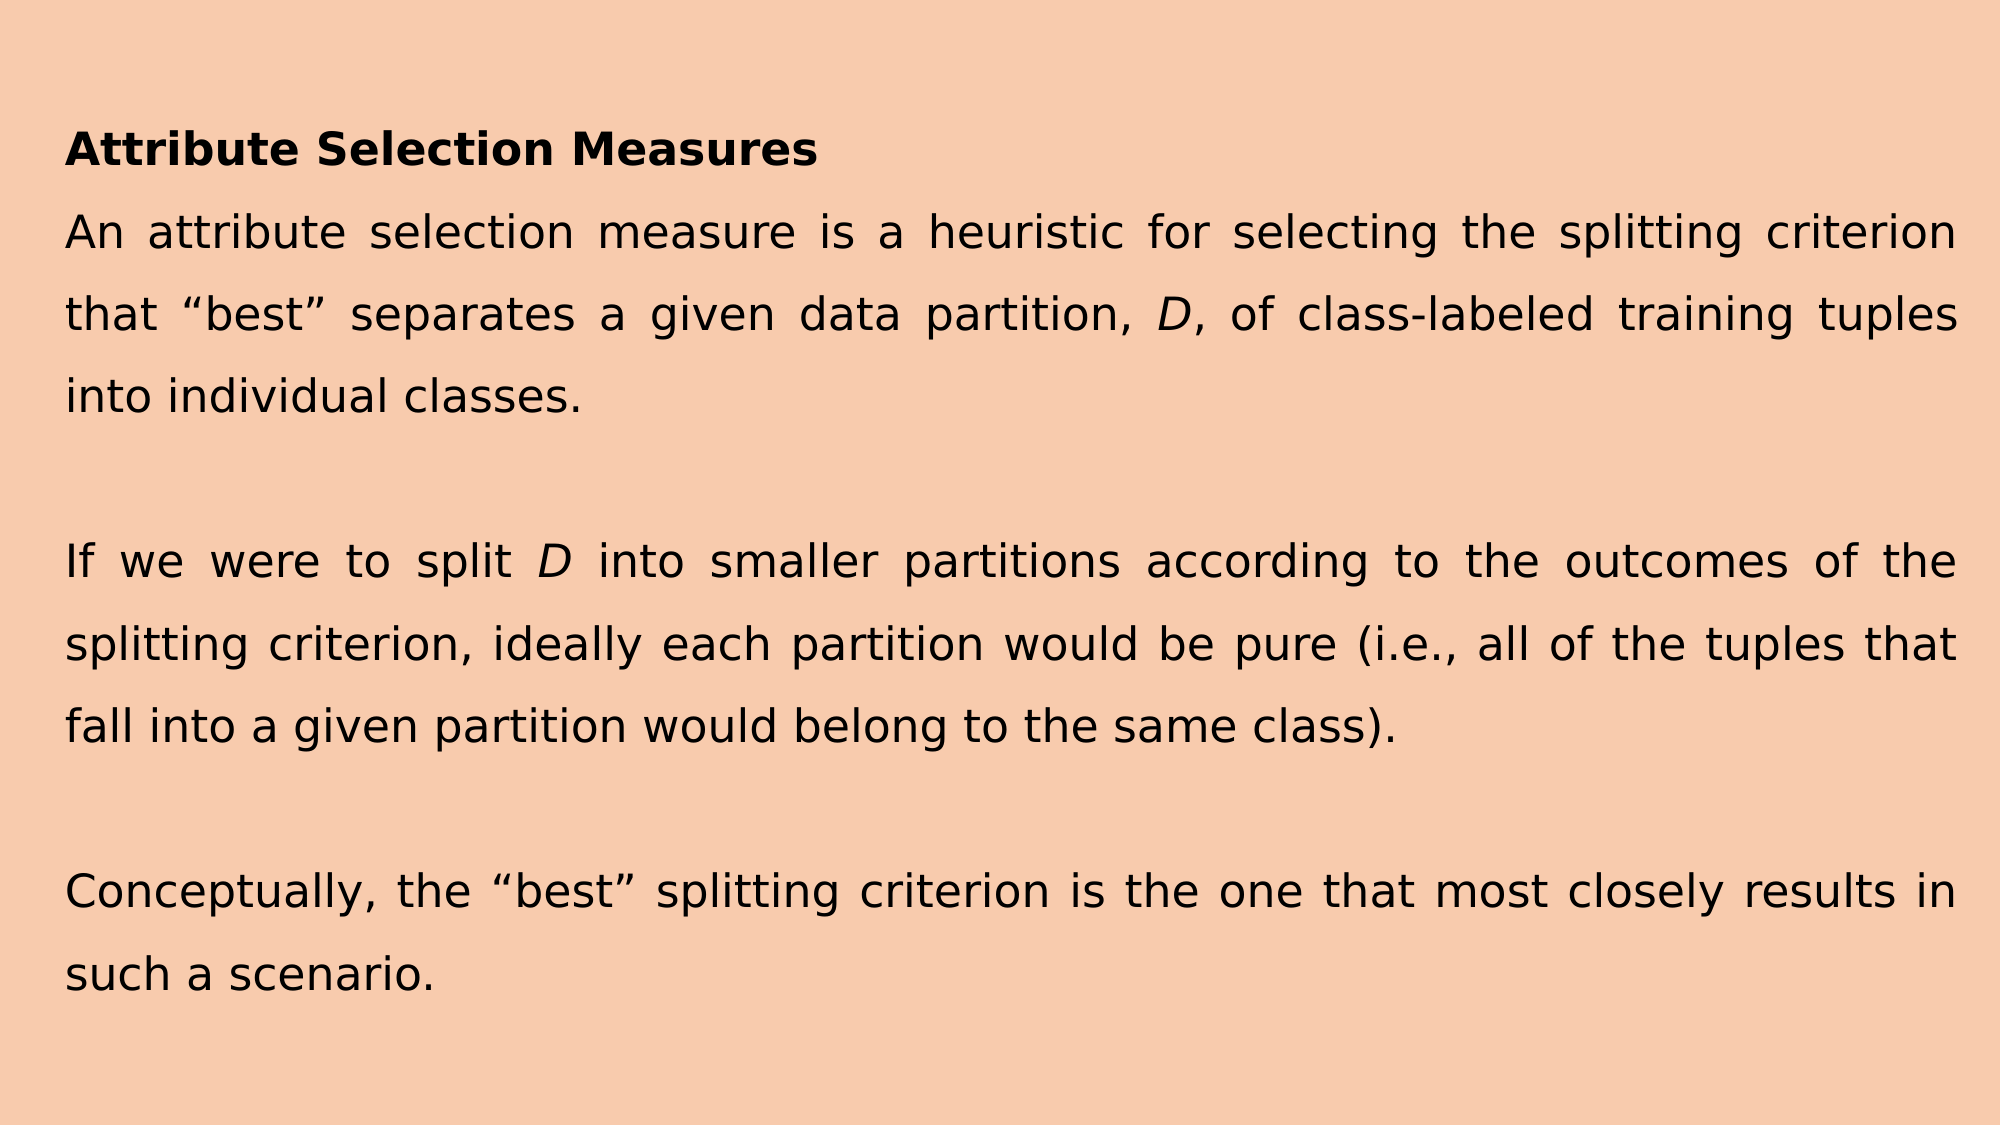

Attribute Selection Measures
An attribute selection measure is a heuristic for selecting the splitting criterion that “best” separates a given data partition, D, of class-labeled training tuples into individual classes.

If we were to split D into smaller partitions according to the outcomes of the splitting criterion, ideally each partition would be pure (i.e., all of the tuples that fall into a given partition would belong to the same class).

Conceptually, the “best” splitting criterion is the one that most closely results in such a scenario.